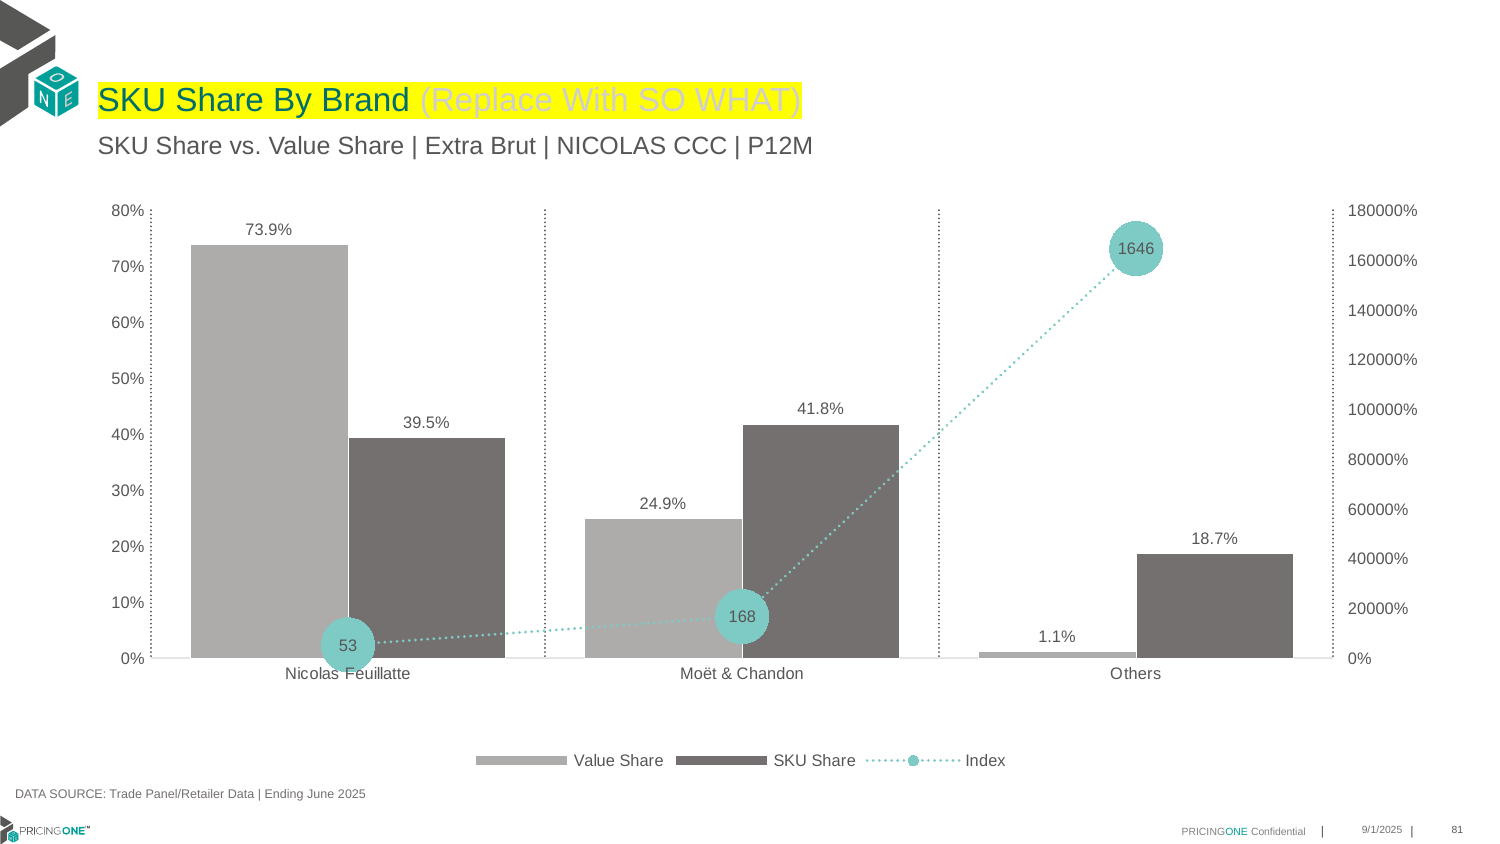

# SKU Share By Brand (Replace With SO WHAT)
SKU Share vs. Value Share | Extra Brut | NICOLAS CCC | P12M

### Chart

| Category | Value Share | SKU Share | Index |
|---|---|---|---|
| Nicolas Feuillatte | 0.7392356353671691 | 0.3947368421052632 | 53.39797261115563 |
| Moët & Chandon | 0.24939509663877796 | 0.4181286549707603 | 167.65712742796012 |
| Others | 0.011369267994052999 | 0.1871345029239766 | 1645.967911231069 |
DATA SOURCE: Trade Panel/Retailer Data | Ending June 2025

9/1/2025
81